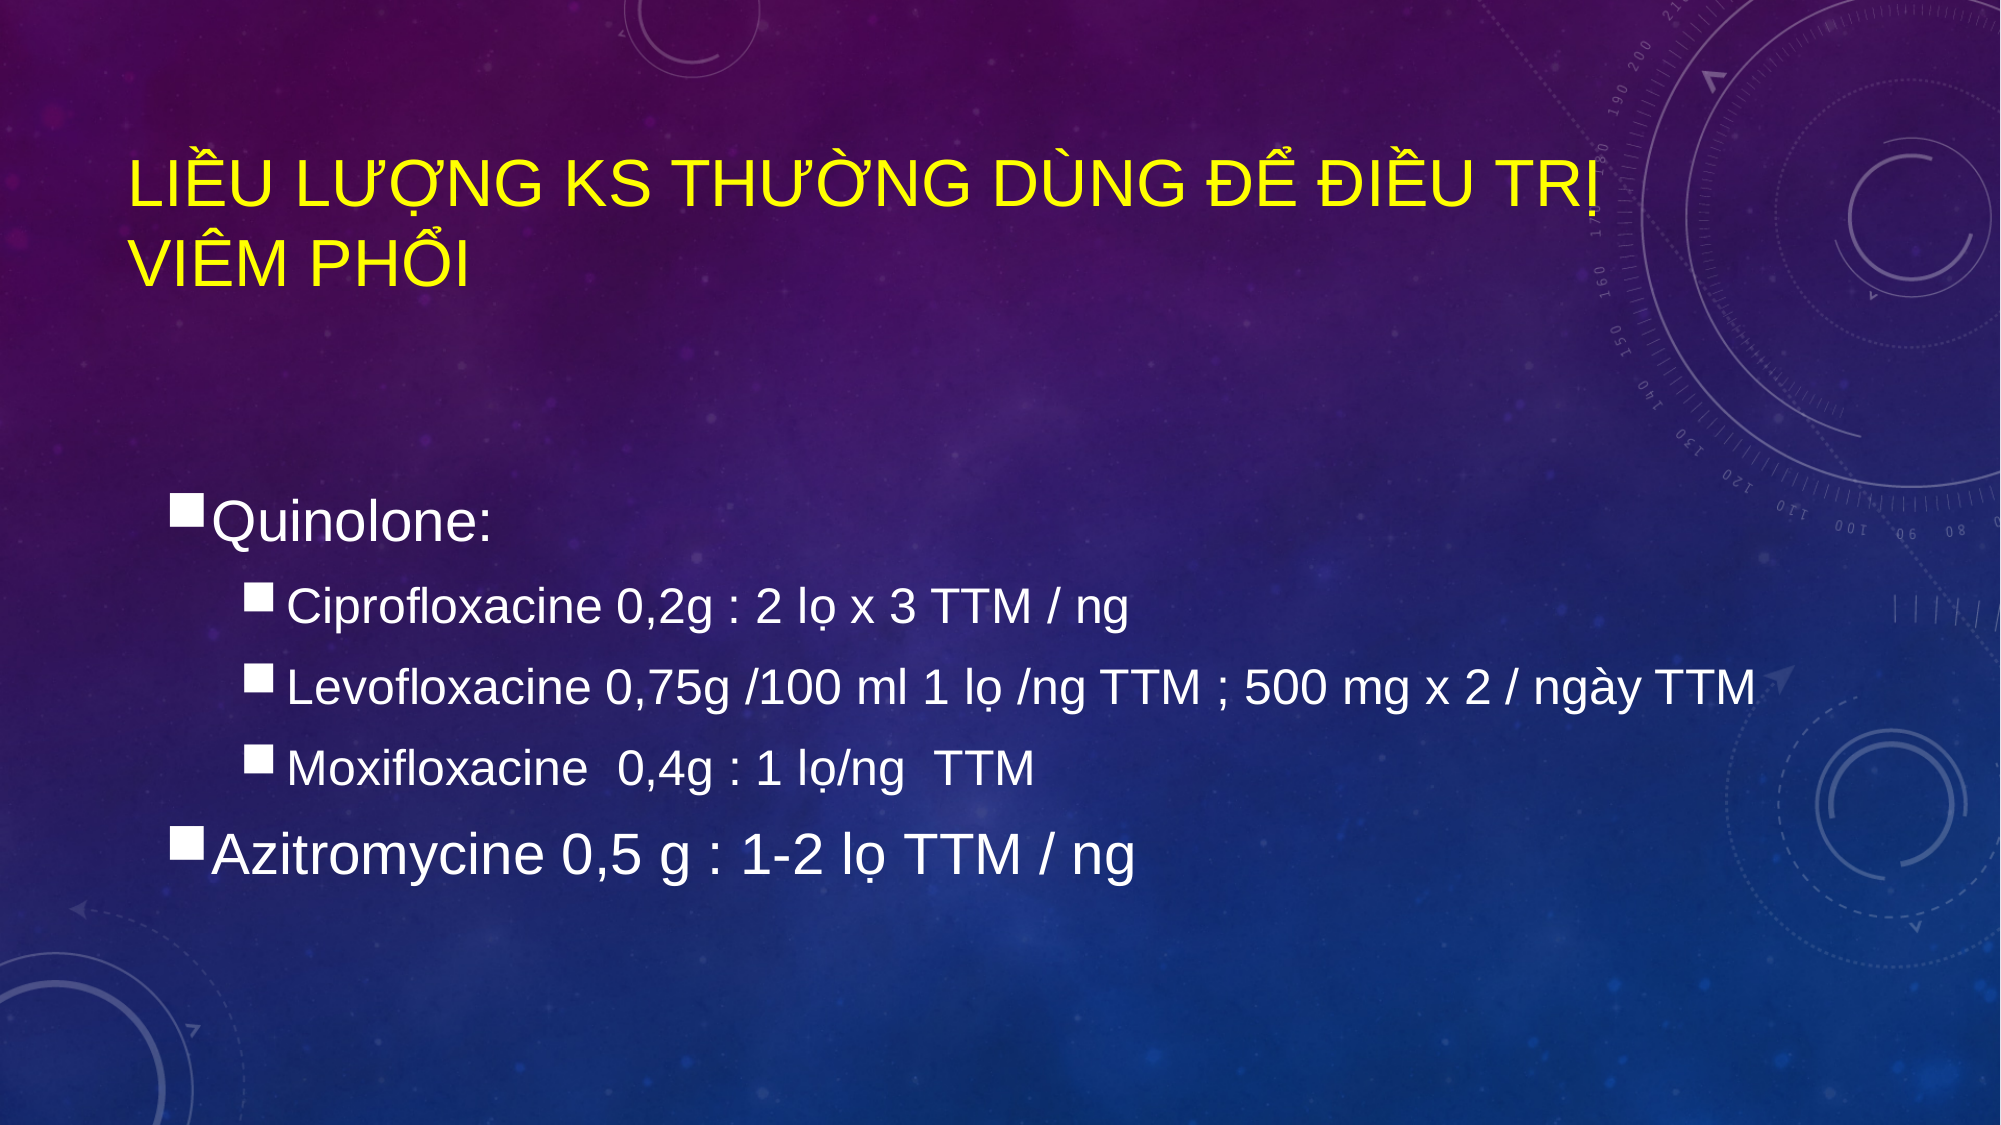

# Liều lượng KS thường dùng để điều trị viêm phổi
Quinolone:
Ciprofloxacine 0,2g : 2 lọ x 3 TTM / ng
Levofloxacine 0,75g /100 ml 1 lọ /ng TTM ; 500 mg x 2 / ngày TTM
Moxifloxacine  0,4g : 1 lọ/ng  TTM
Azitromycine 0,5 g : 1-2 lọ TTM / ng